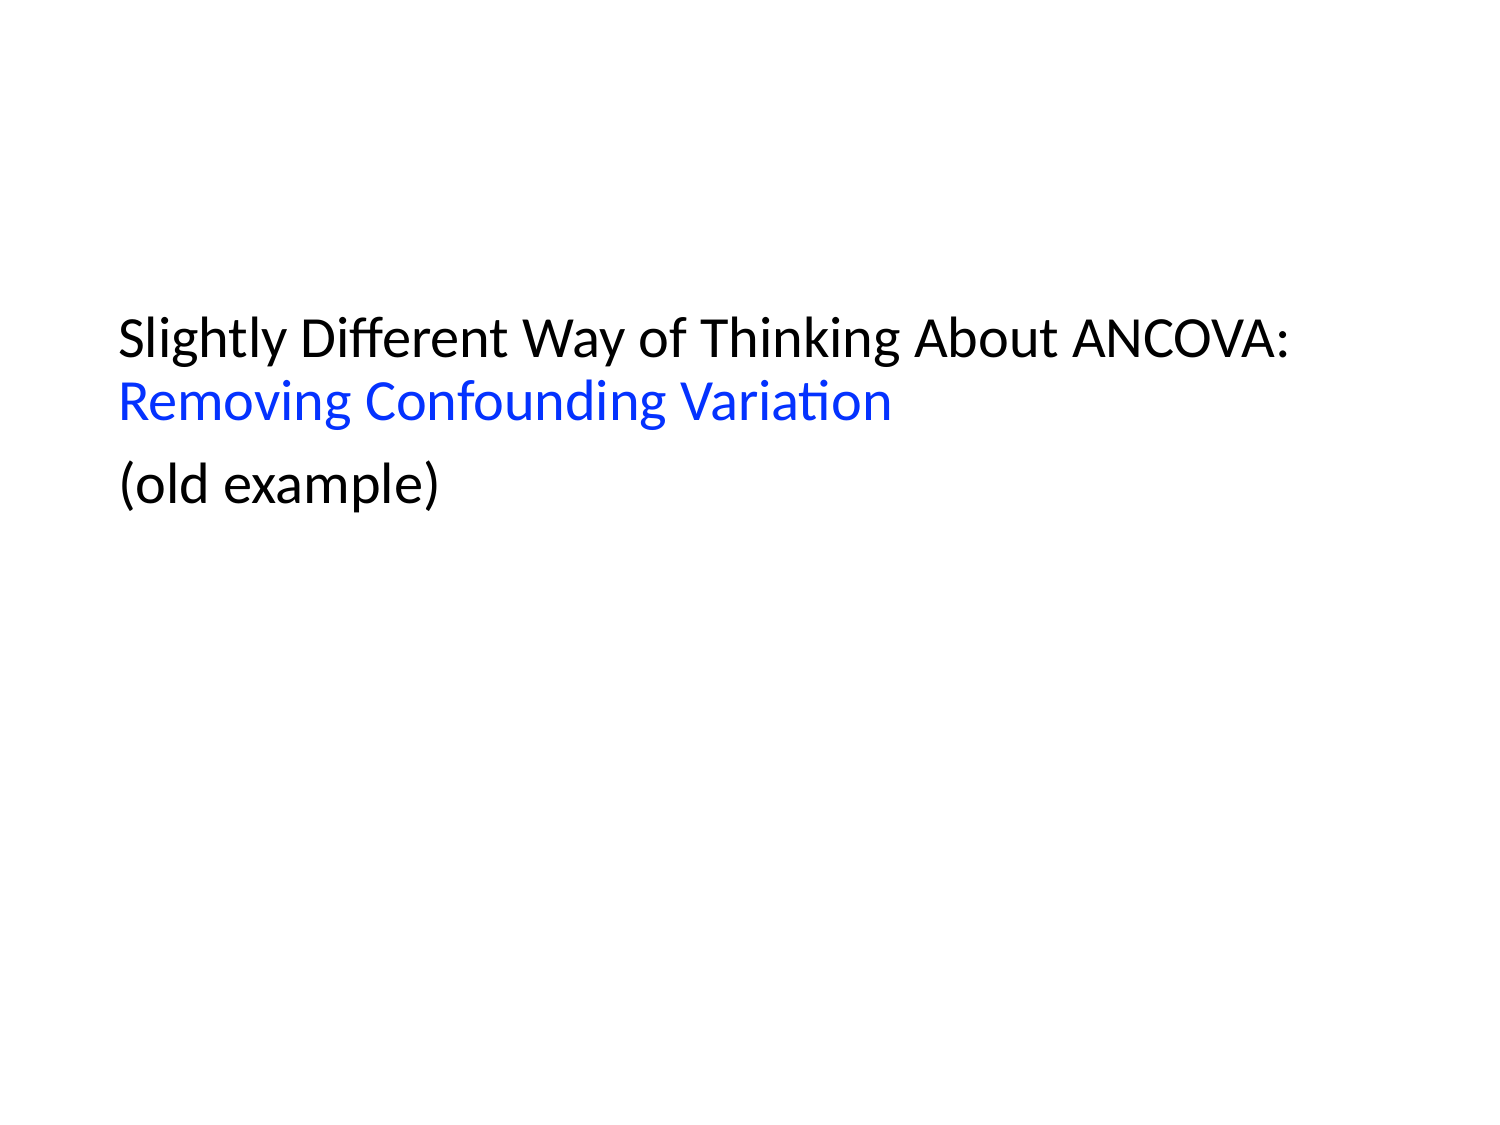

Slightly Different Way of Thinking About ANCOVA: Removing Confounding Variation
(old example)